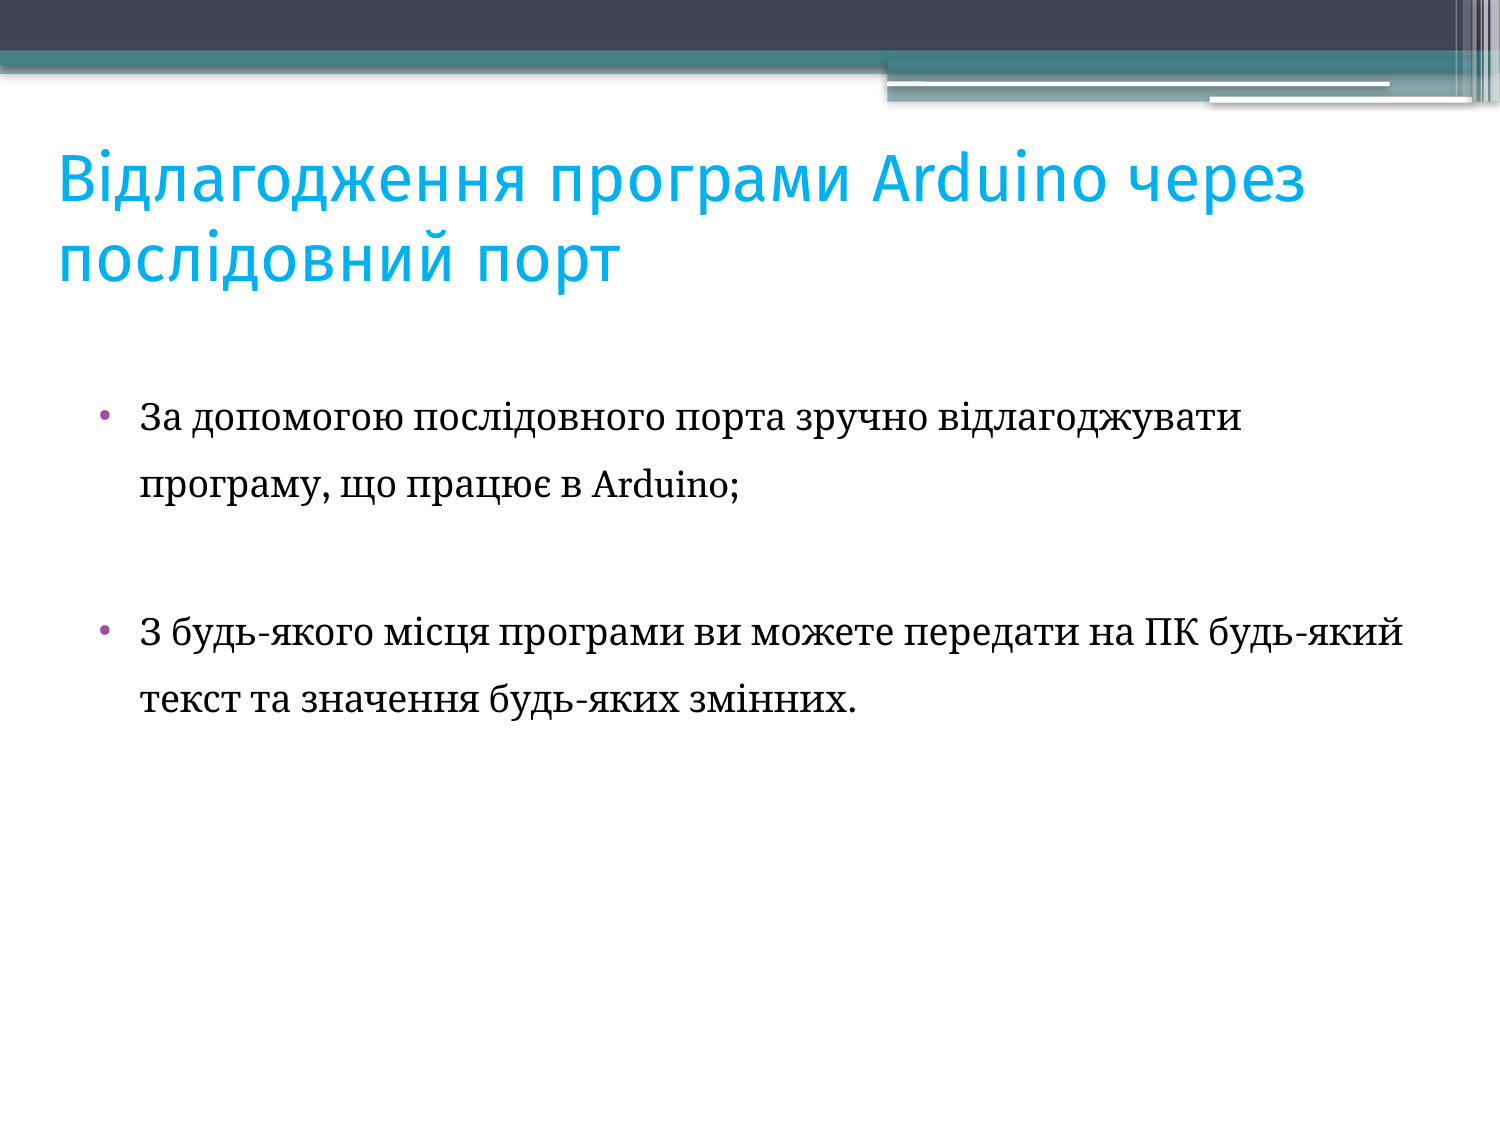

# Відлагодження програми Arduino через послідовний порт

За допомогою послідовного порта зручно відлагоджувати програму, що працює в Arduino;

З будь-якого місця програми ви можете передати на ПК будь-який текст та значення будь-яких змінних.